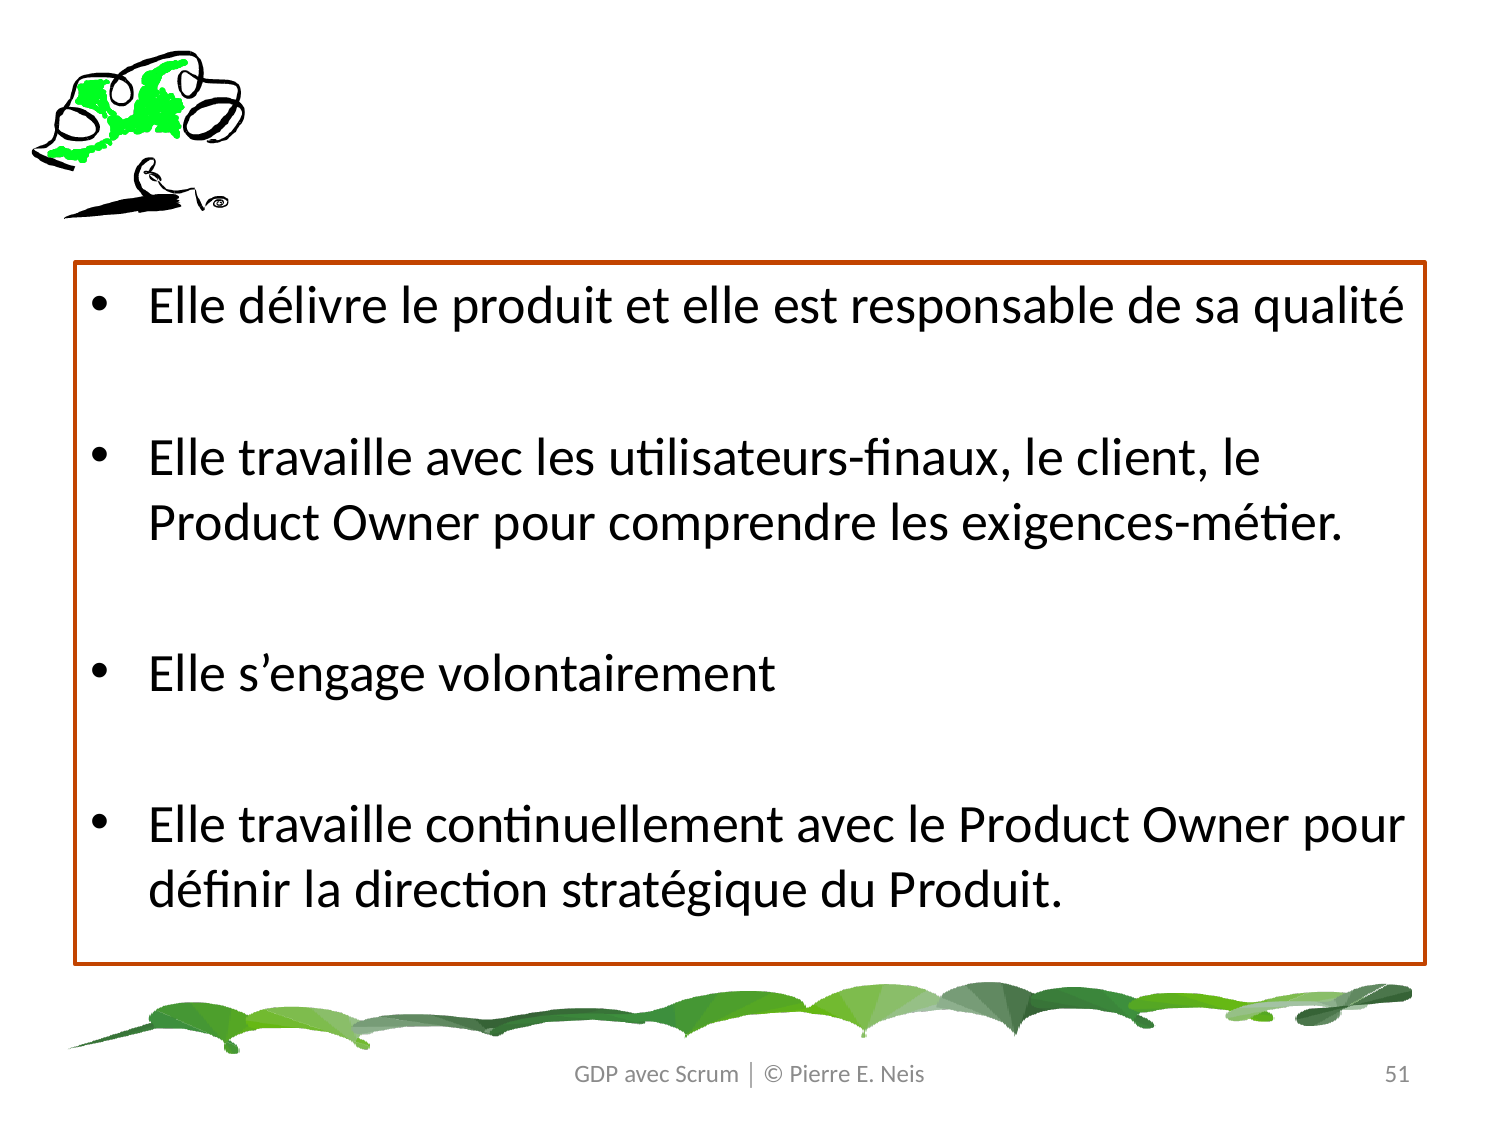

# Sa fonction
Elle délivre le produit et elle est responsable de sa qualité

Elle travaille avec les utilisateurs-finaux, le client, le Product Owner pour comprendre les exigences-métier.

Elle s’engage volontairement

Elle travaille continuellement avec le Product Owner pour définir la direction stratégique du Produit.
GDP avec Scrum │ © Pierre E. Neis
51